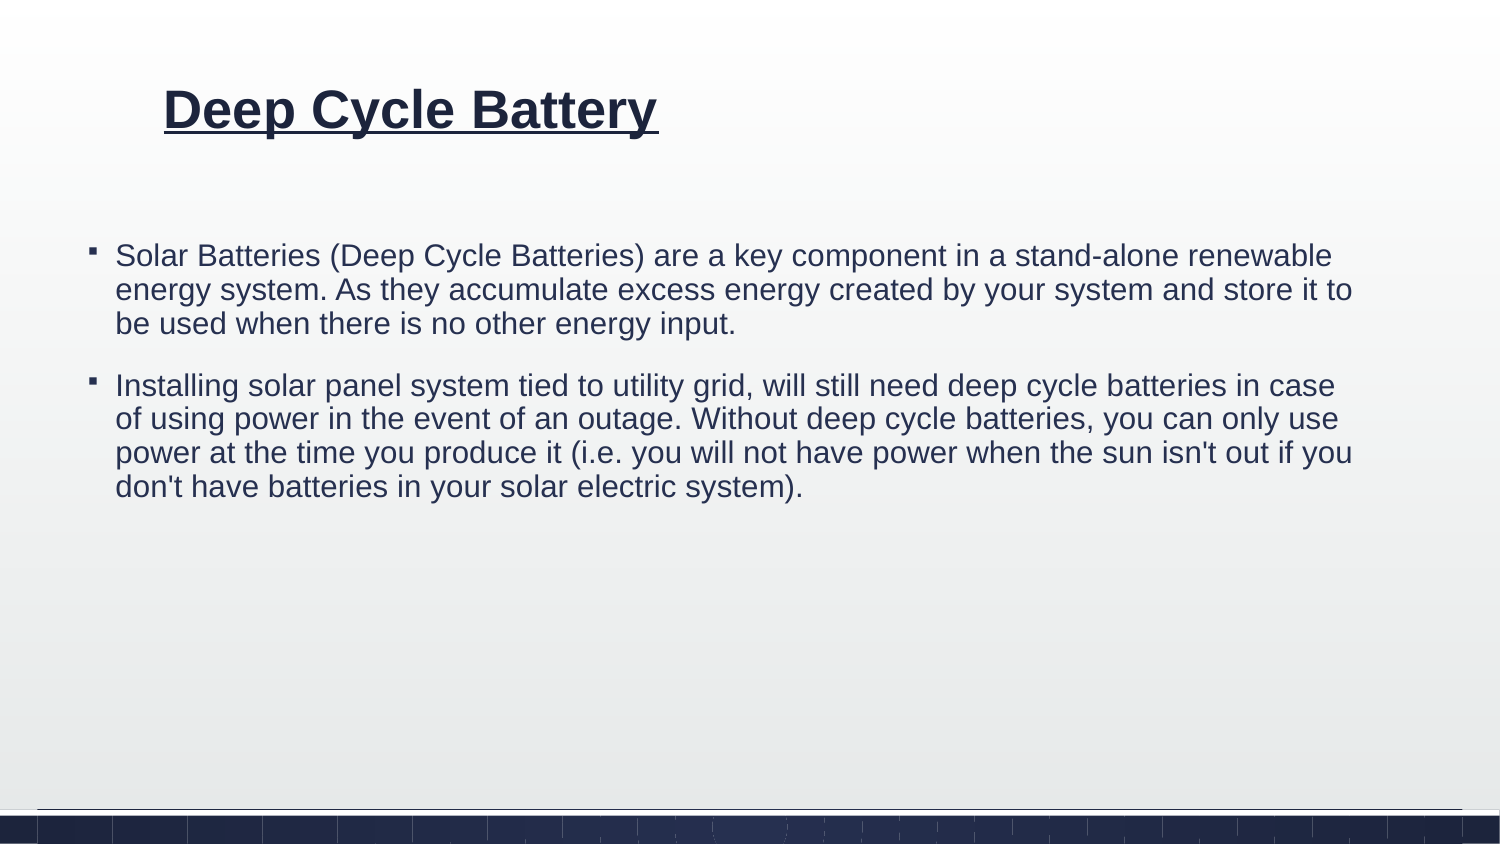

# Deep Cycle Battery
Solar Batteries (Deep Cycle Batteries) are a key component in a stand-alone renewable energy system. As they accumulate excess energy created by your system and store it to be used when there is no other energy input.
Installing solar panel system tied to utility grid, will still need deep cycle batteries in case of using power in the event of an outage. Without deep cycle batteries, you can only use power at the time you produce it (i.e. you will not have power when the sun isn't out if you don't have batteries in your solar electric system).